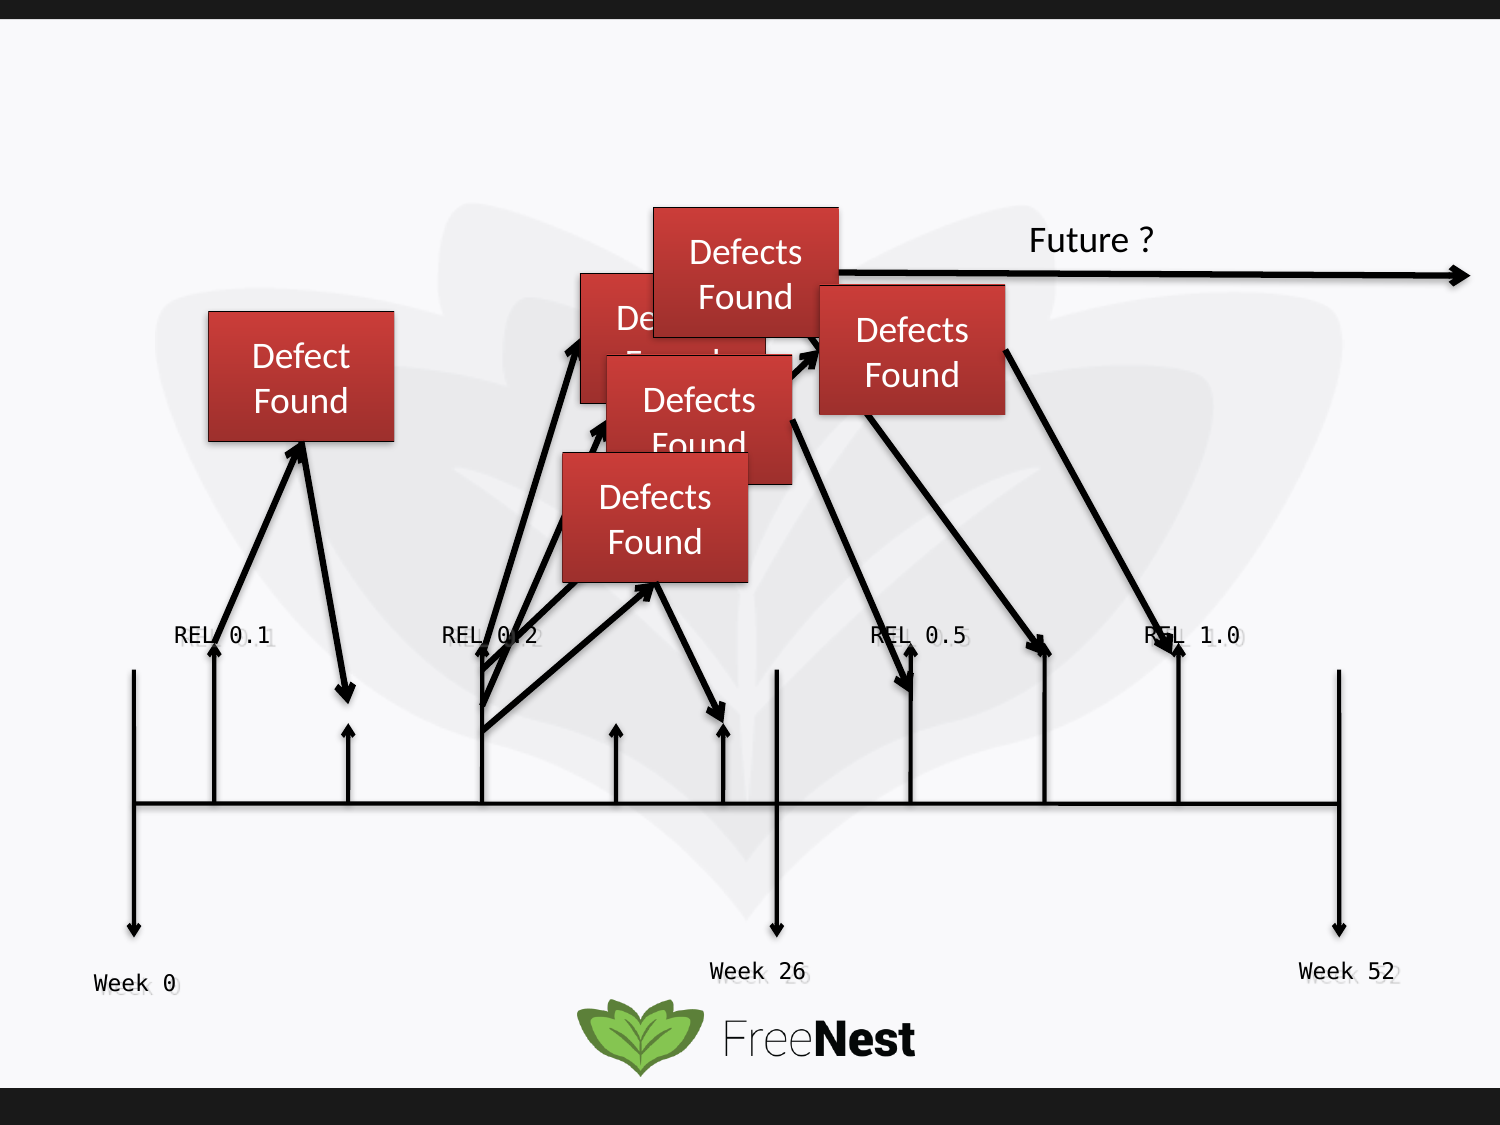

#
Future ?
Defects Found
Defects Found
Defects Found
Defect Found
Defects Found
Defects Found
REL 0.1
REL 0.2
REL 0.5
REL 1.0

Week 26
Week 52
Week 0